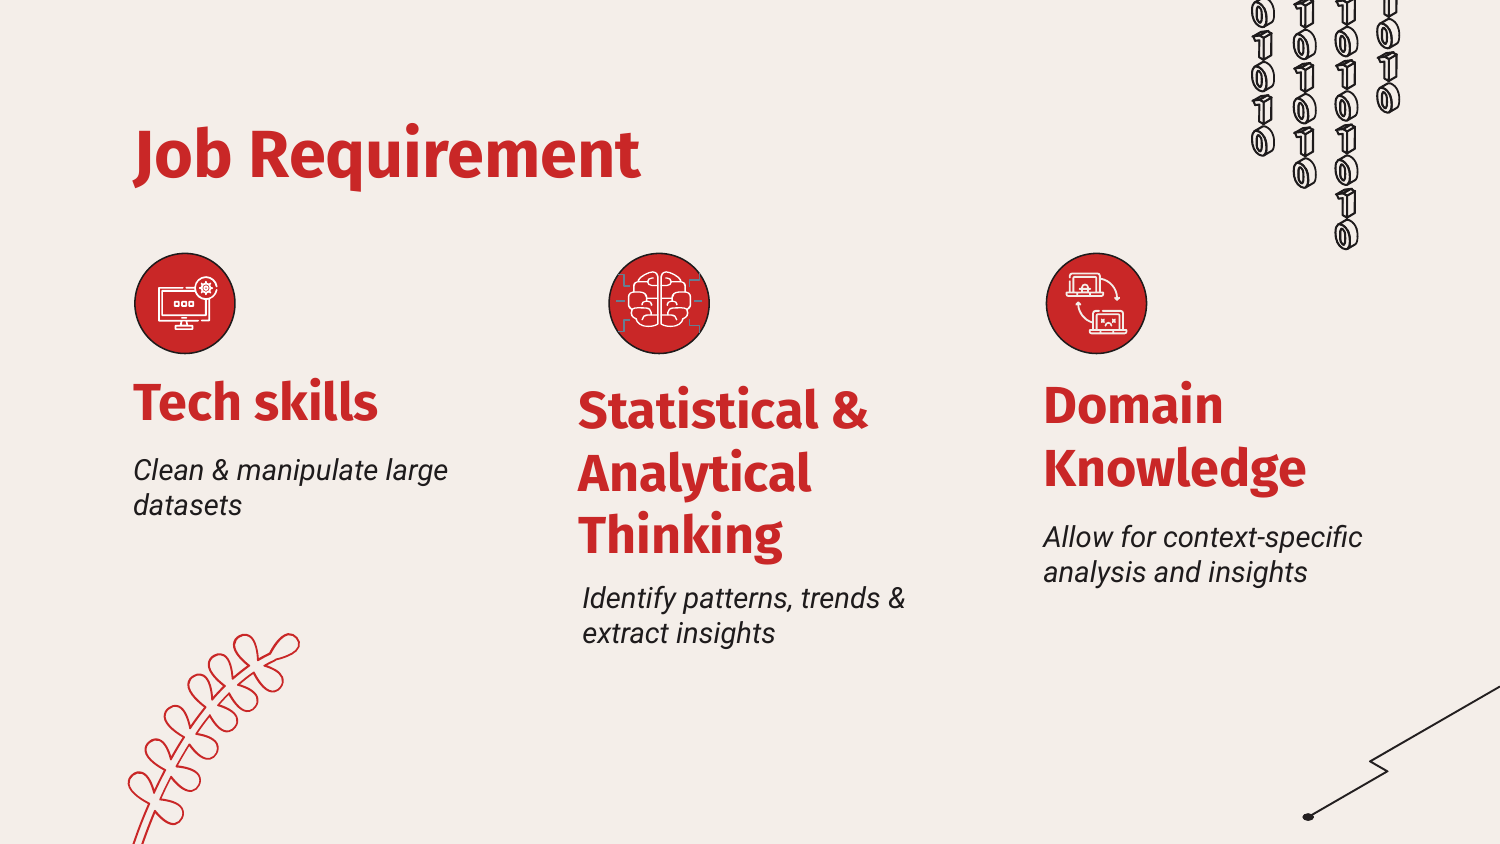

# Job Requirement

Tech skills
Statistical & Analytical Thinking
Domain Knowledge
Clean & manipulate large datasets
Allow for context-specific analysis and insights
Identify patterns, trends & extract insights